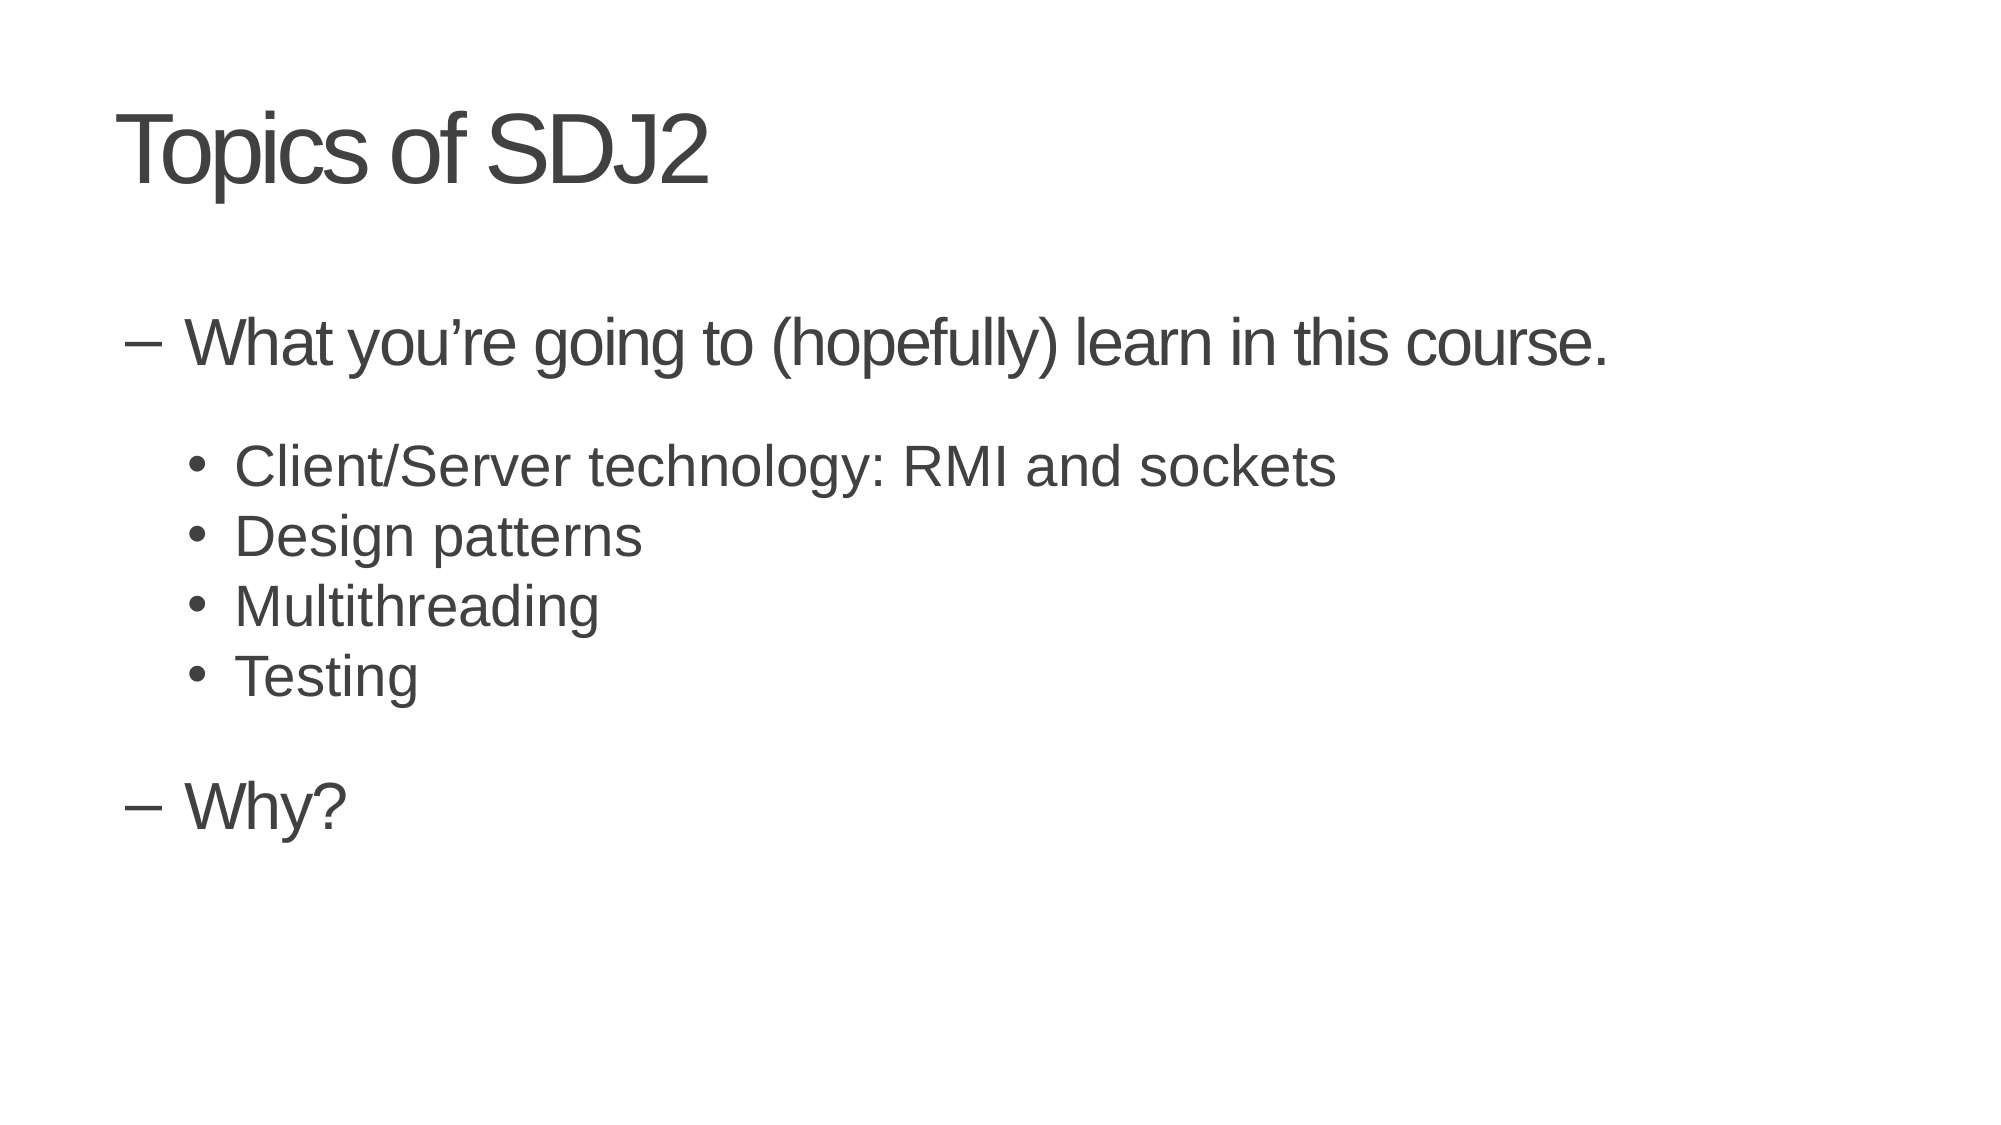

# Topics of SDJ2
What you’re going to (hopefully) learn in this course.

Why?
Client/Server technology: RMI and sockets
Design patterns
Multithreading
Testing